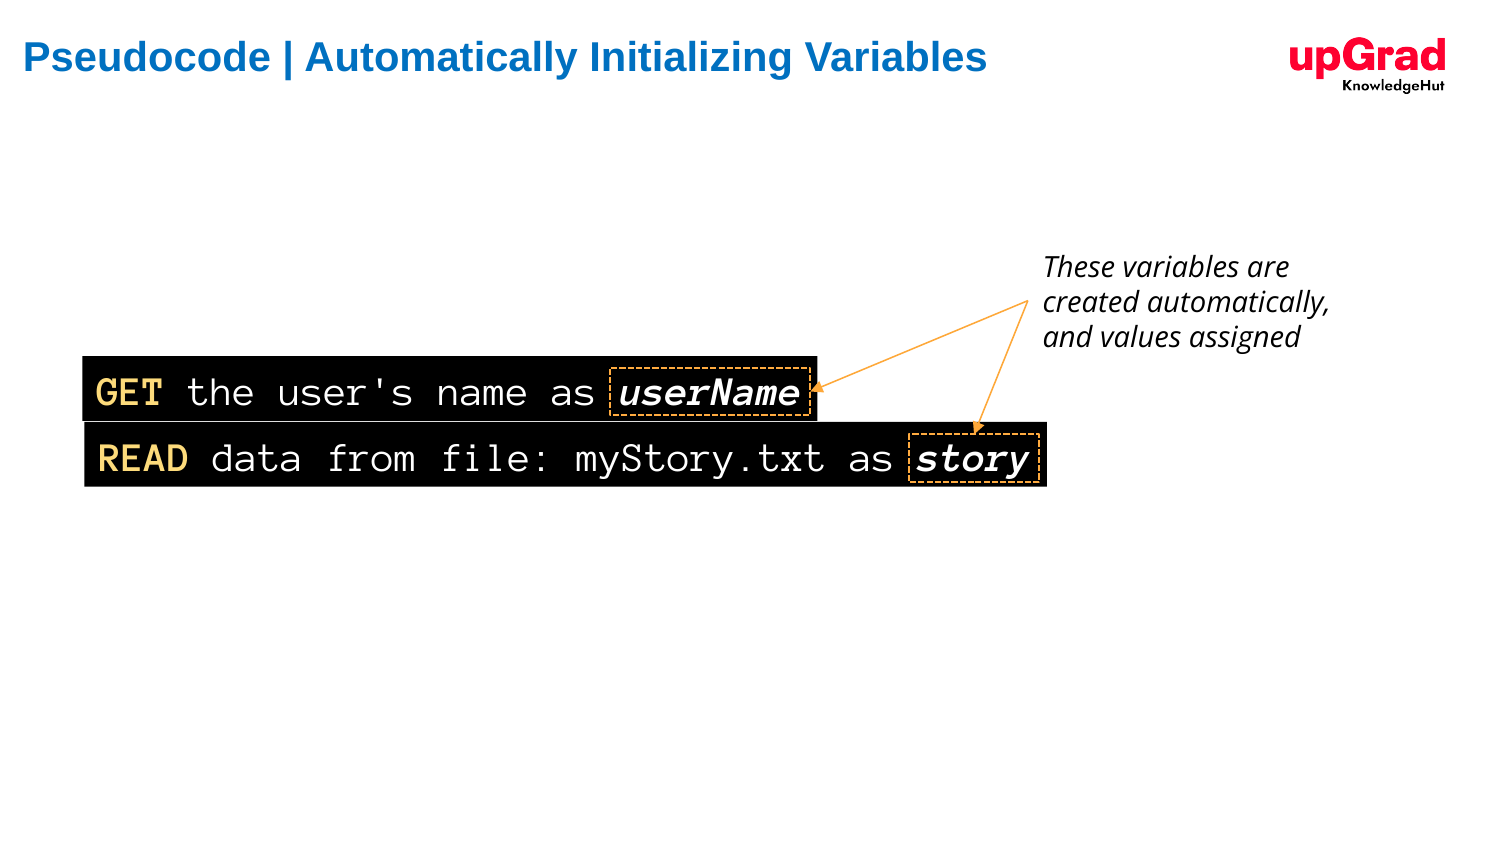

# Pseudocode | Automatically Initializing Variables
These variables are created automatically, and values assigned
GET the user's name as userName

READ data from file: myStory.txt as story